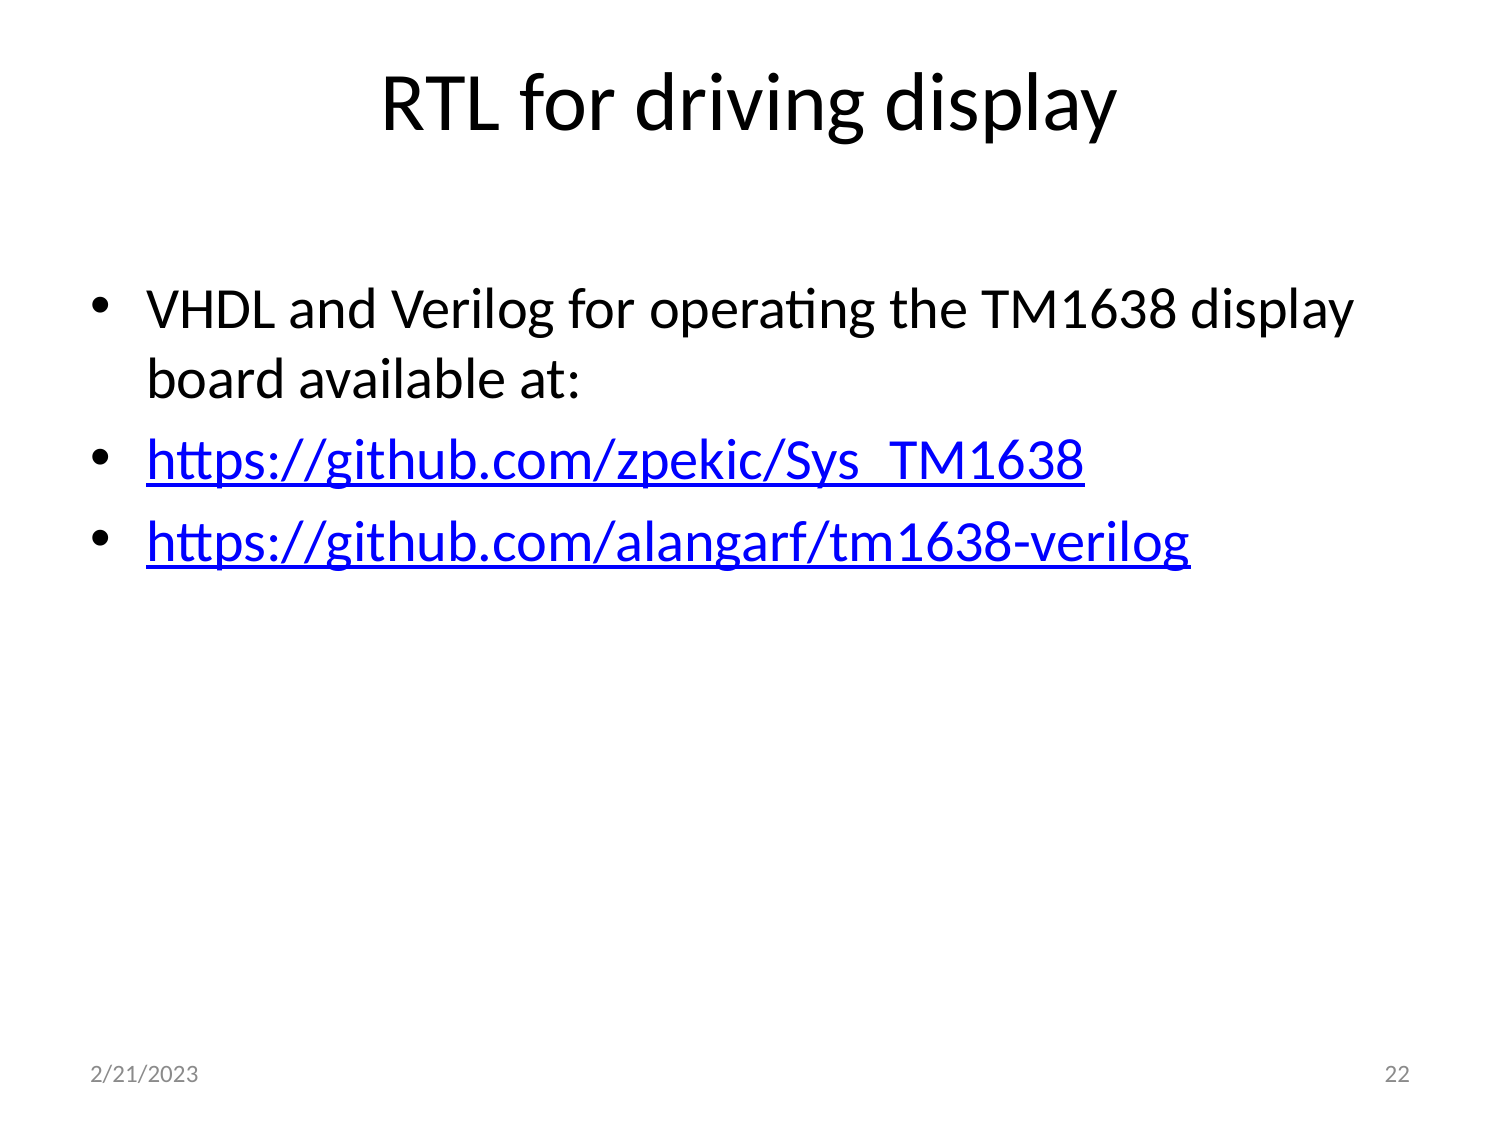

# RTL for driving display
VHDL and Verilog for operating the TM1638 display board available at:
https://github.com/zpekic/Sys_TM1638
https://github.com/alangarf/tm1638-verilog

2/21/2023
22